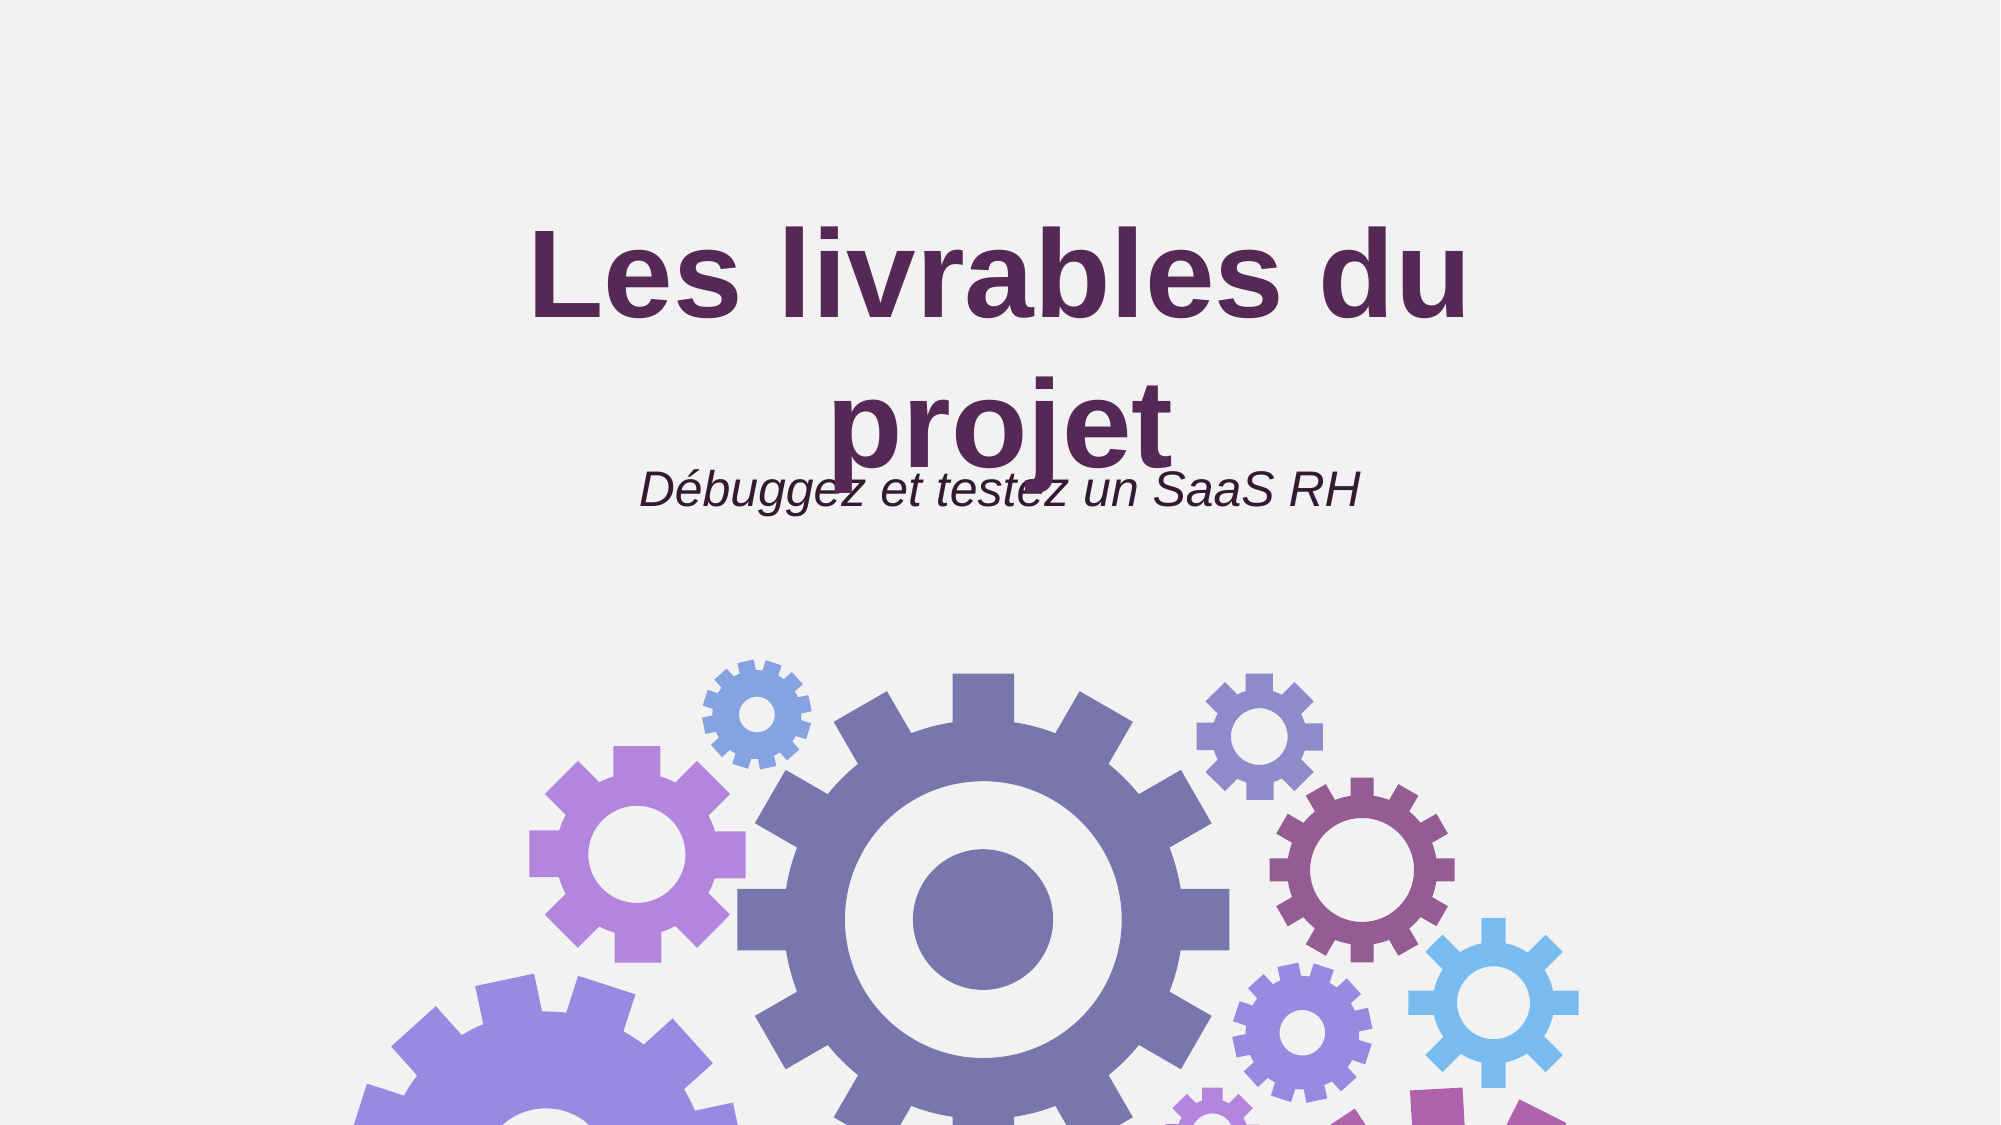

Les livrables du projet
Débuggez et testez un SaaS RH